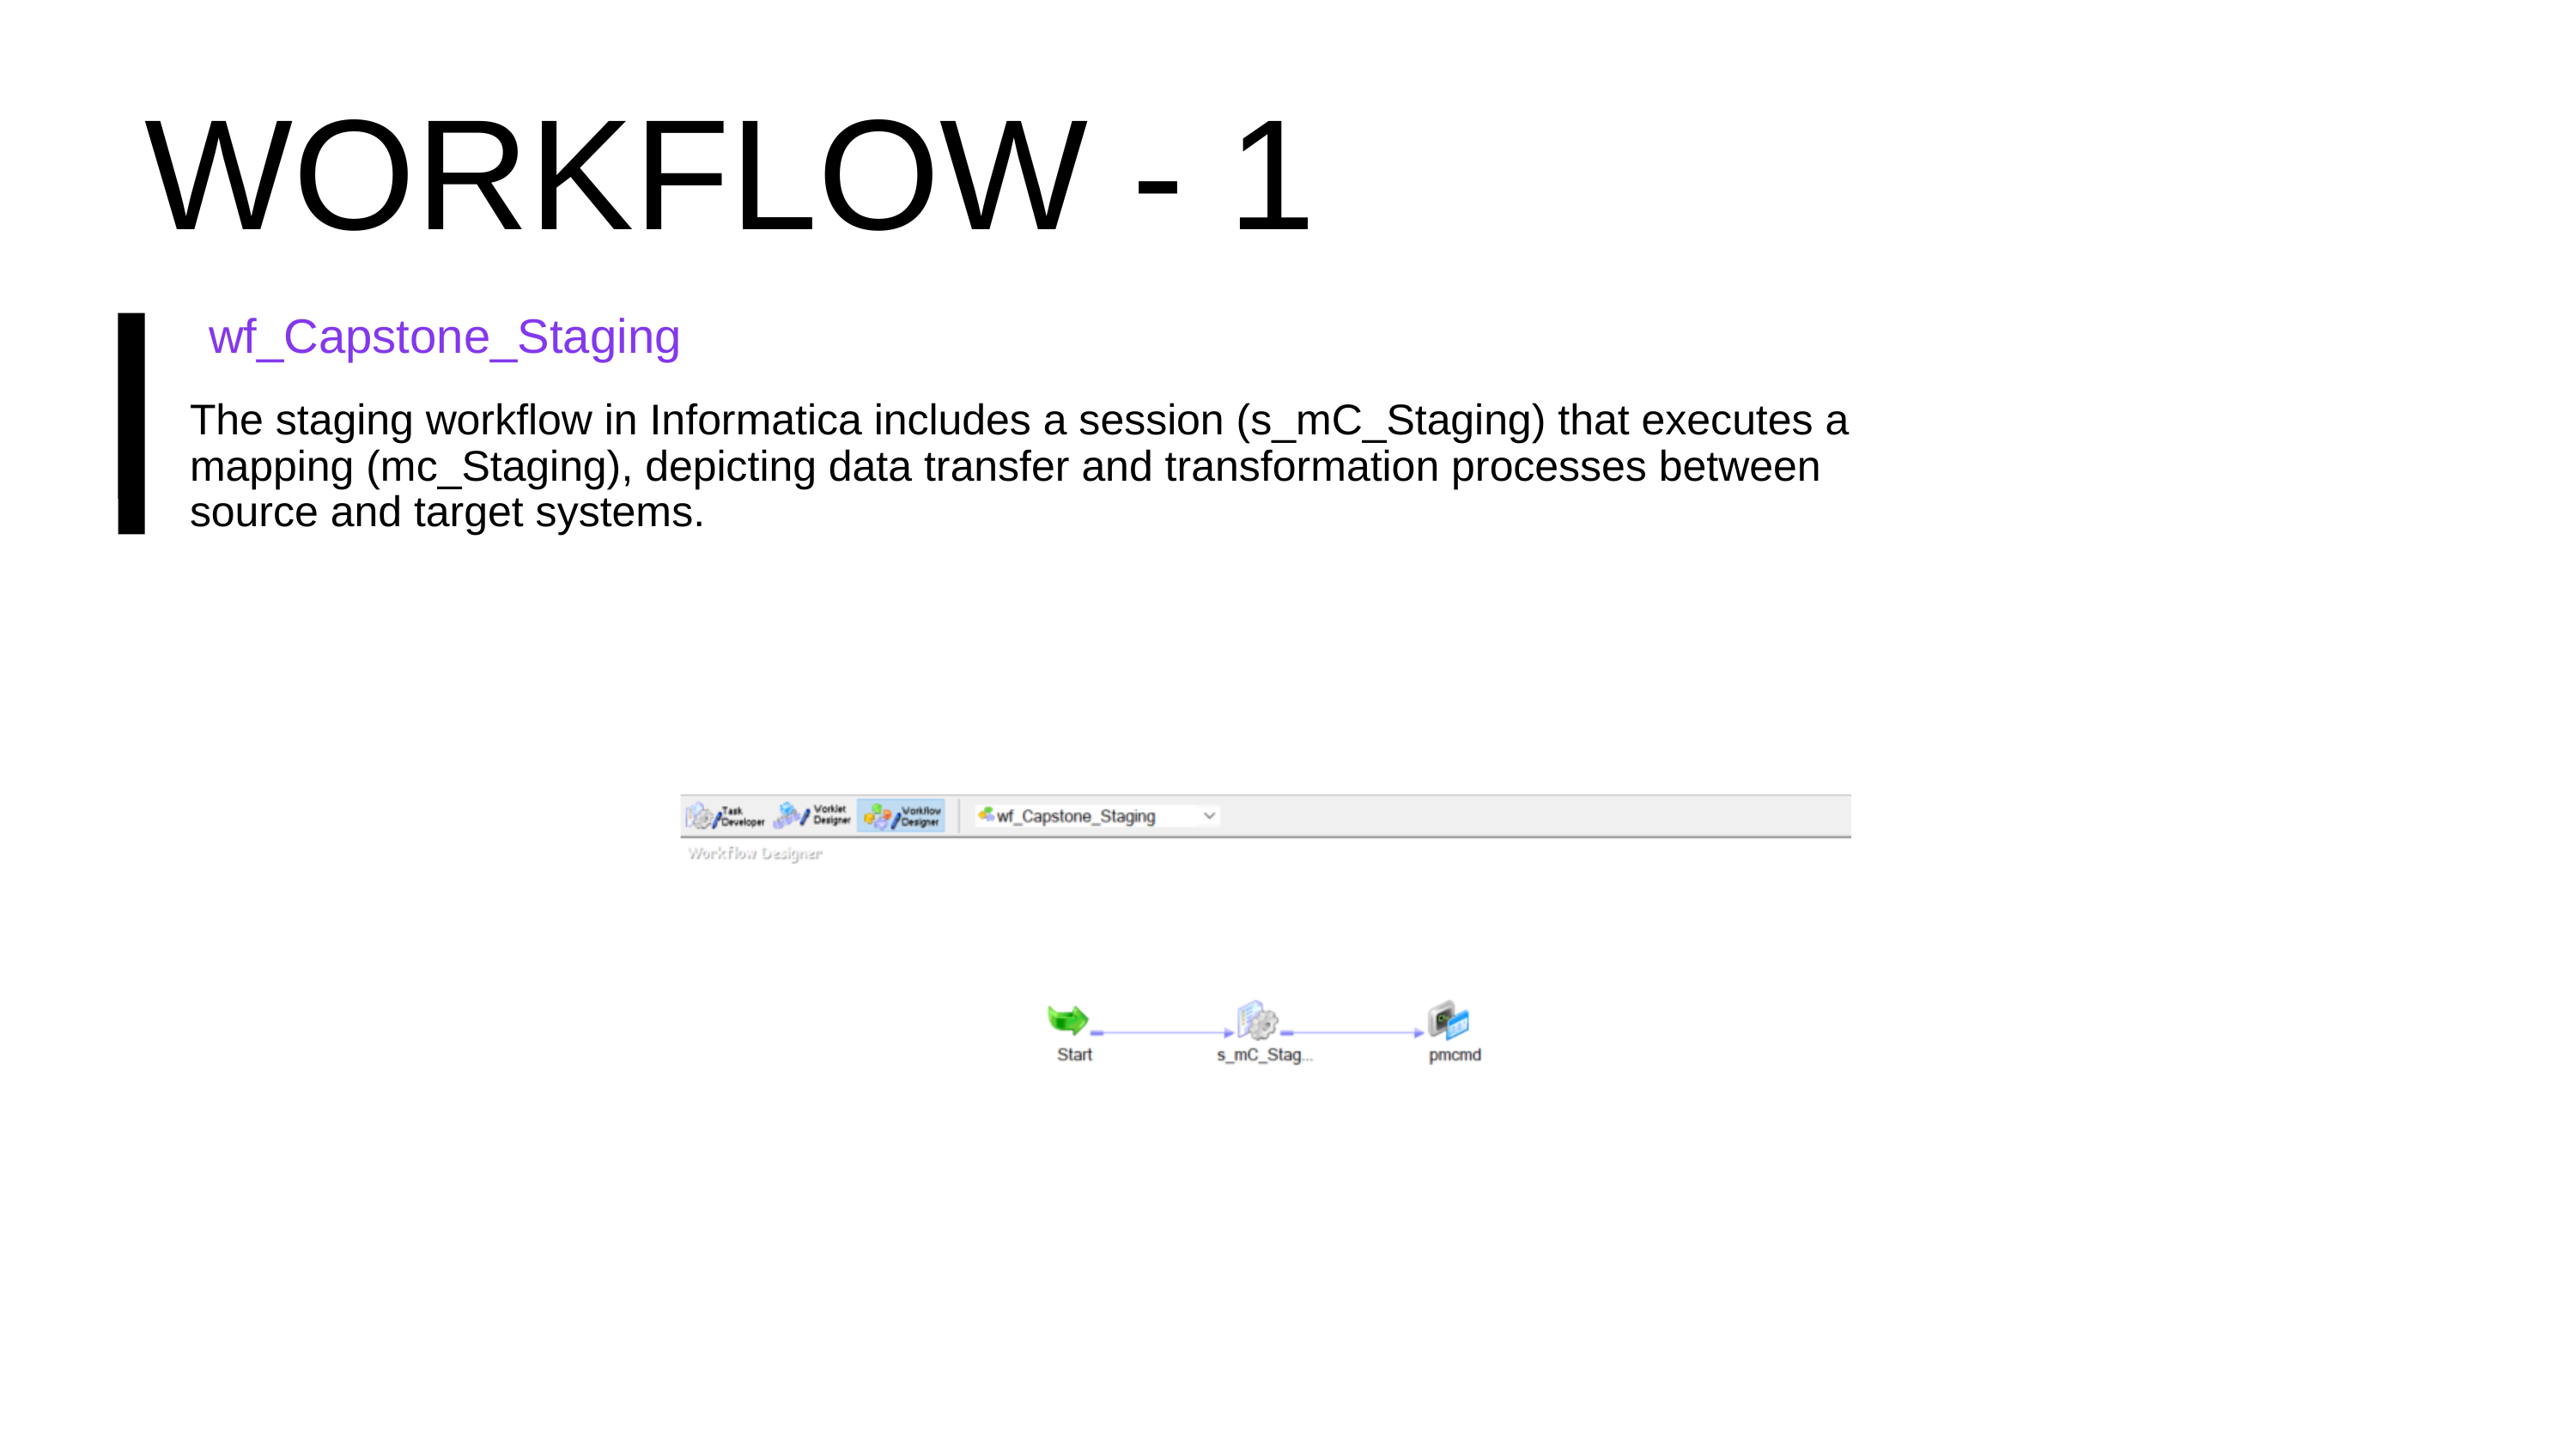

WORKFLOW - 1
wf_Capstone_Staging

The staging workflow in Informatica includes a session (s_mC_Staging) that executes a mapping (mc_Staging), depicting data transfer and transformation processes between source and target systems.